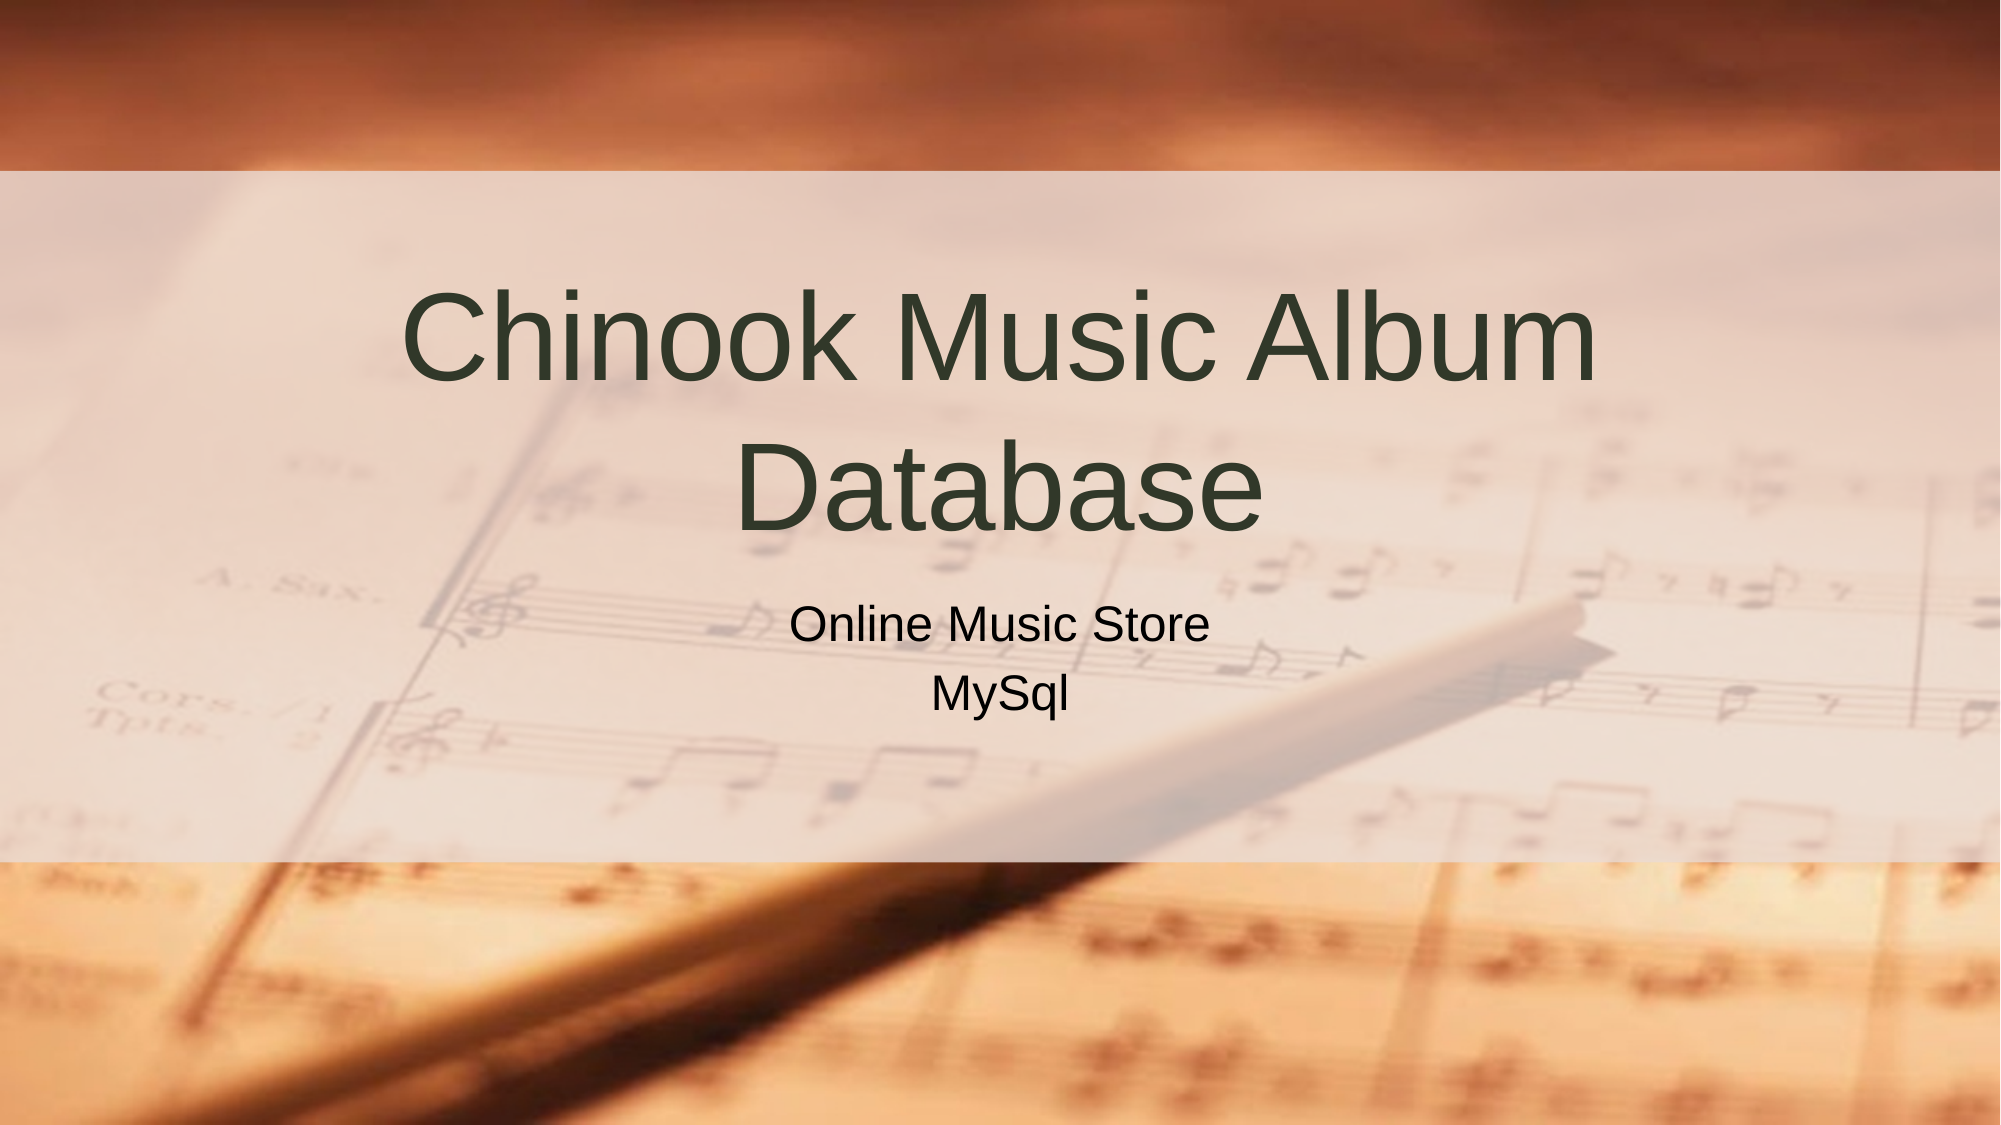

# Chinook Music Album Database
Online Music Store
MySql